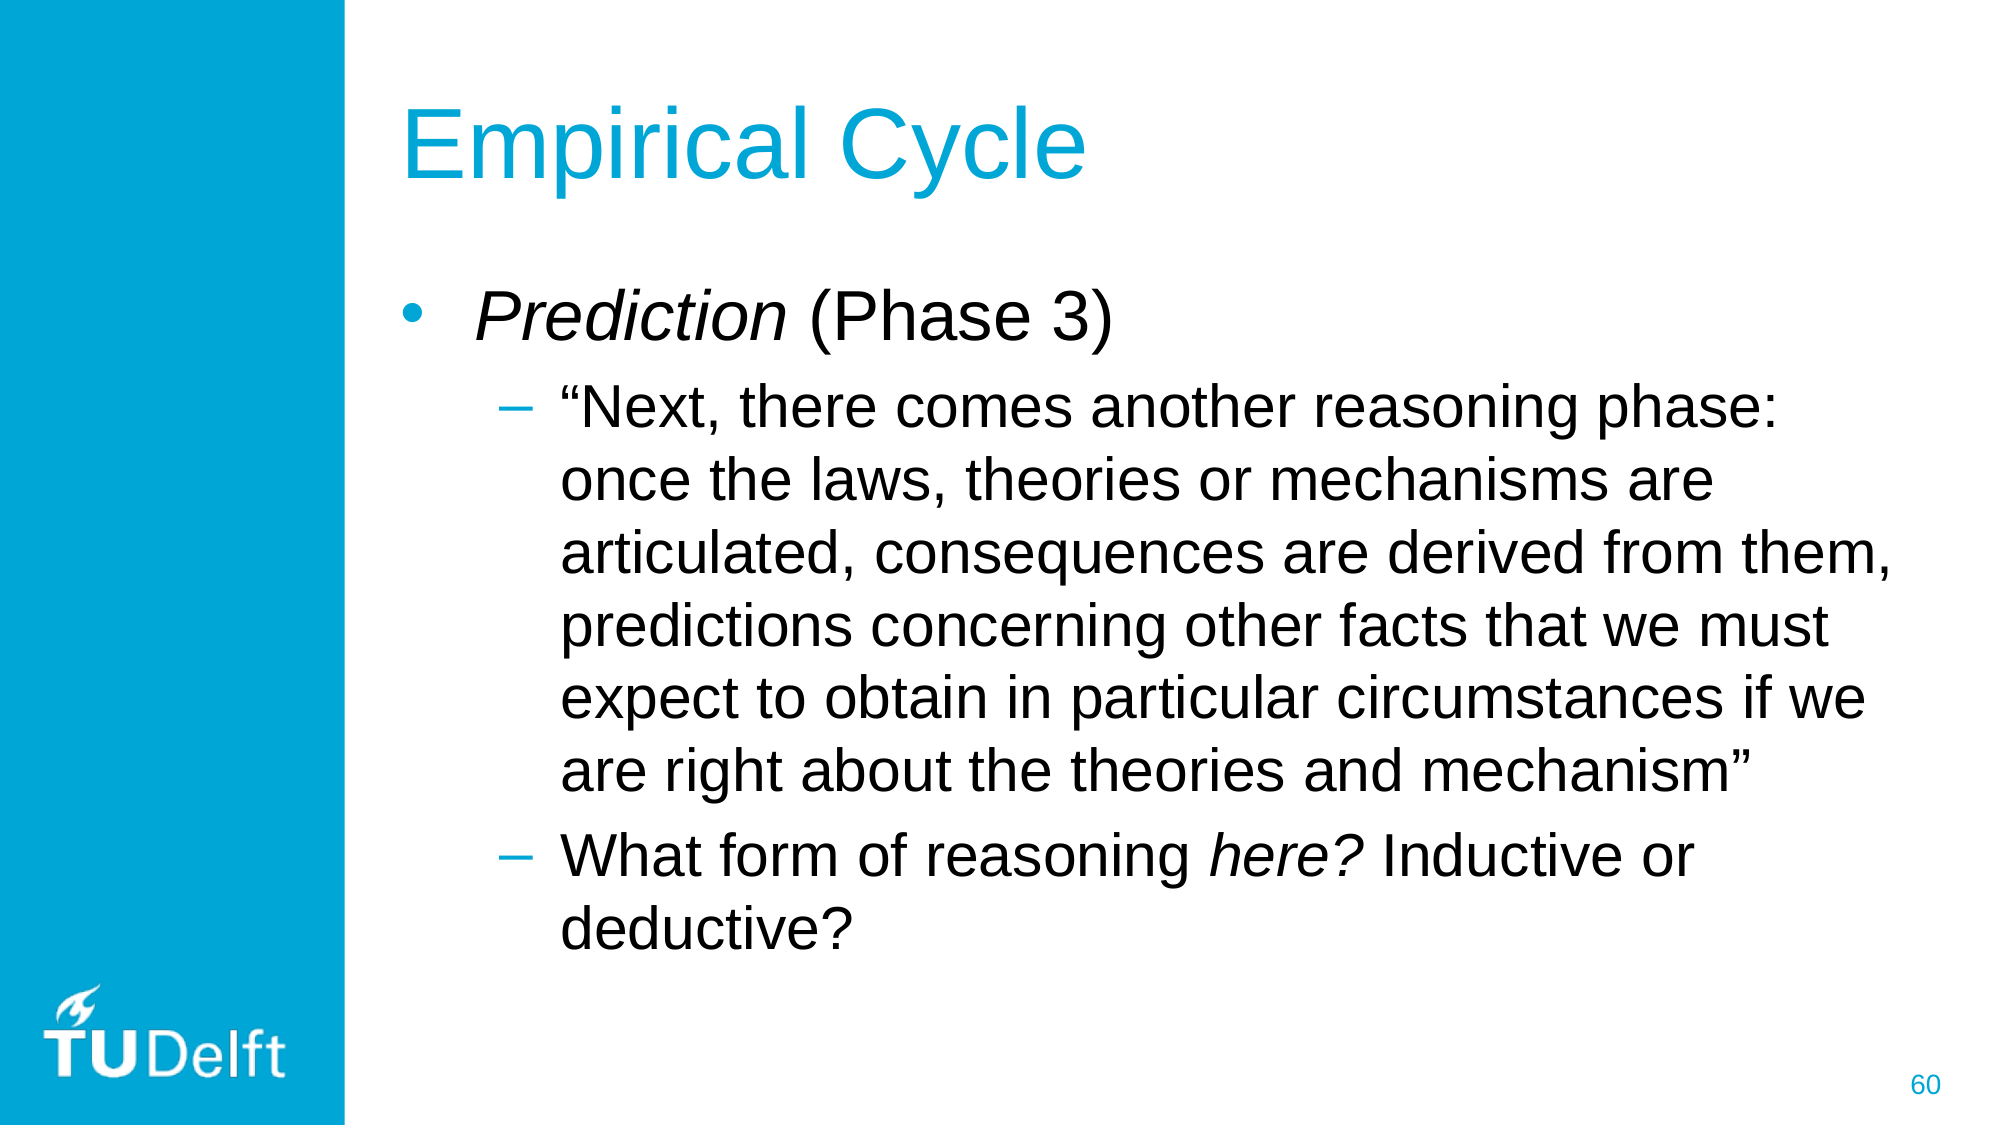

# Empirical Cycle
Prediction (Phase 3)
“Next, there comes another reasoning phase: once the laws, theories or mechanisms are articulated, consequences are derived from them, predictions concerning other facts that we must expect to obtain in particular circumstances if we are right about the theories and mechanism”
What form of reasoning here? Inductive or deductive?